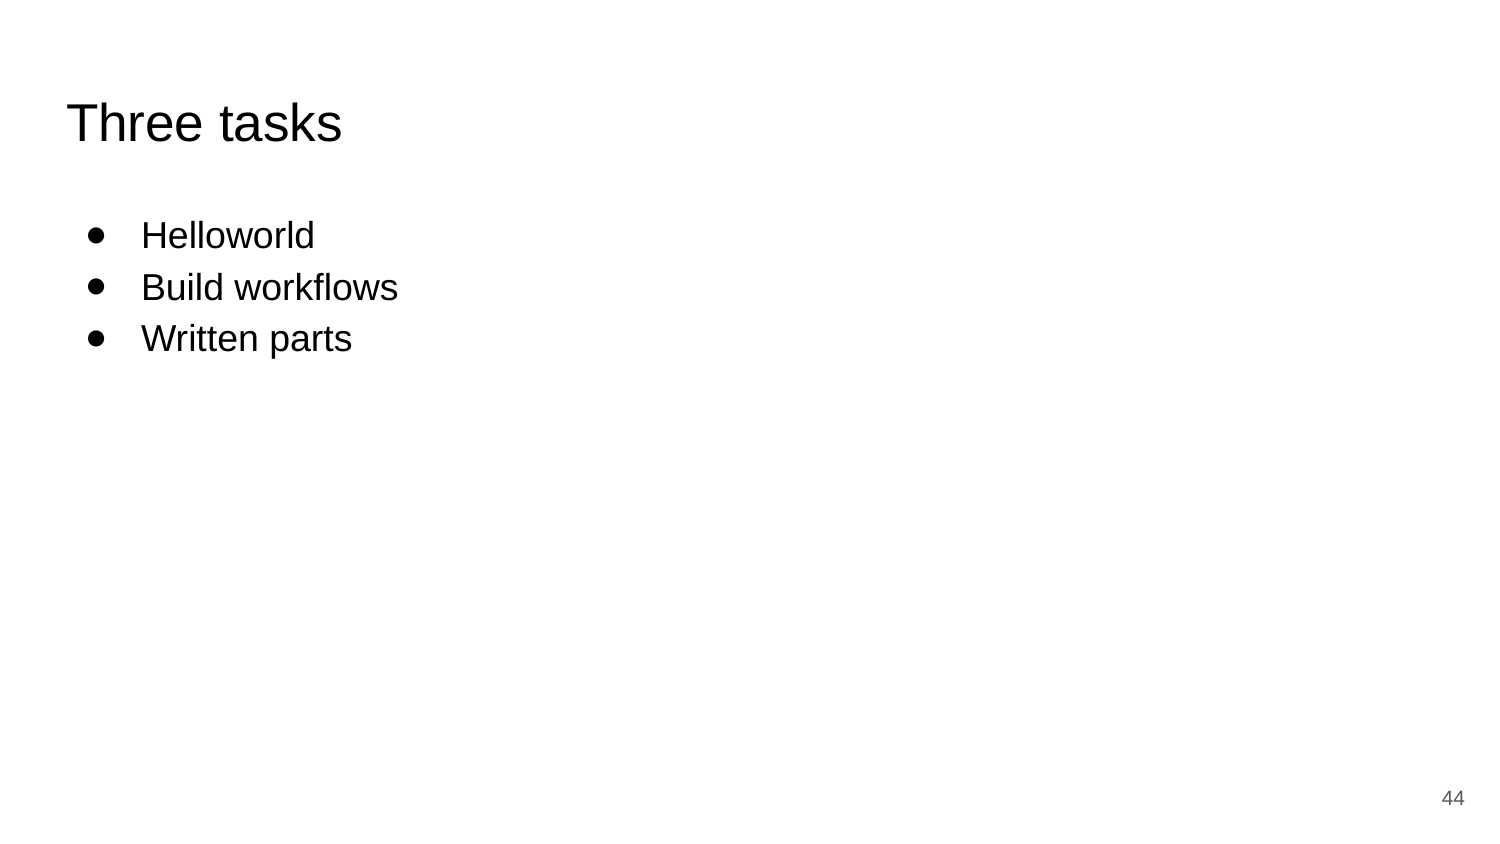

# Three tasks
Helloworld
Build workflows
Written parts

44